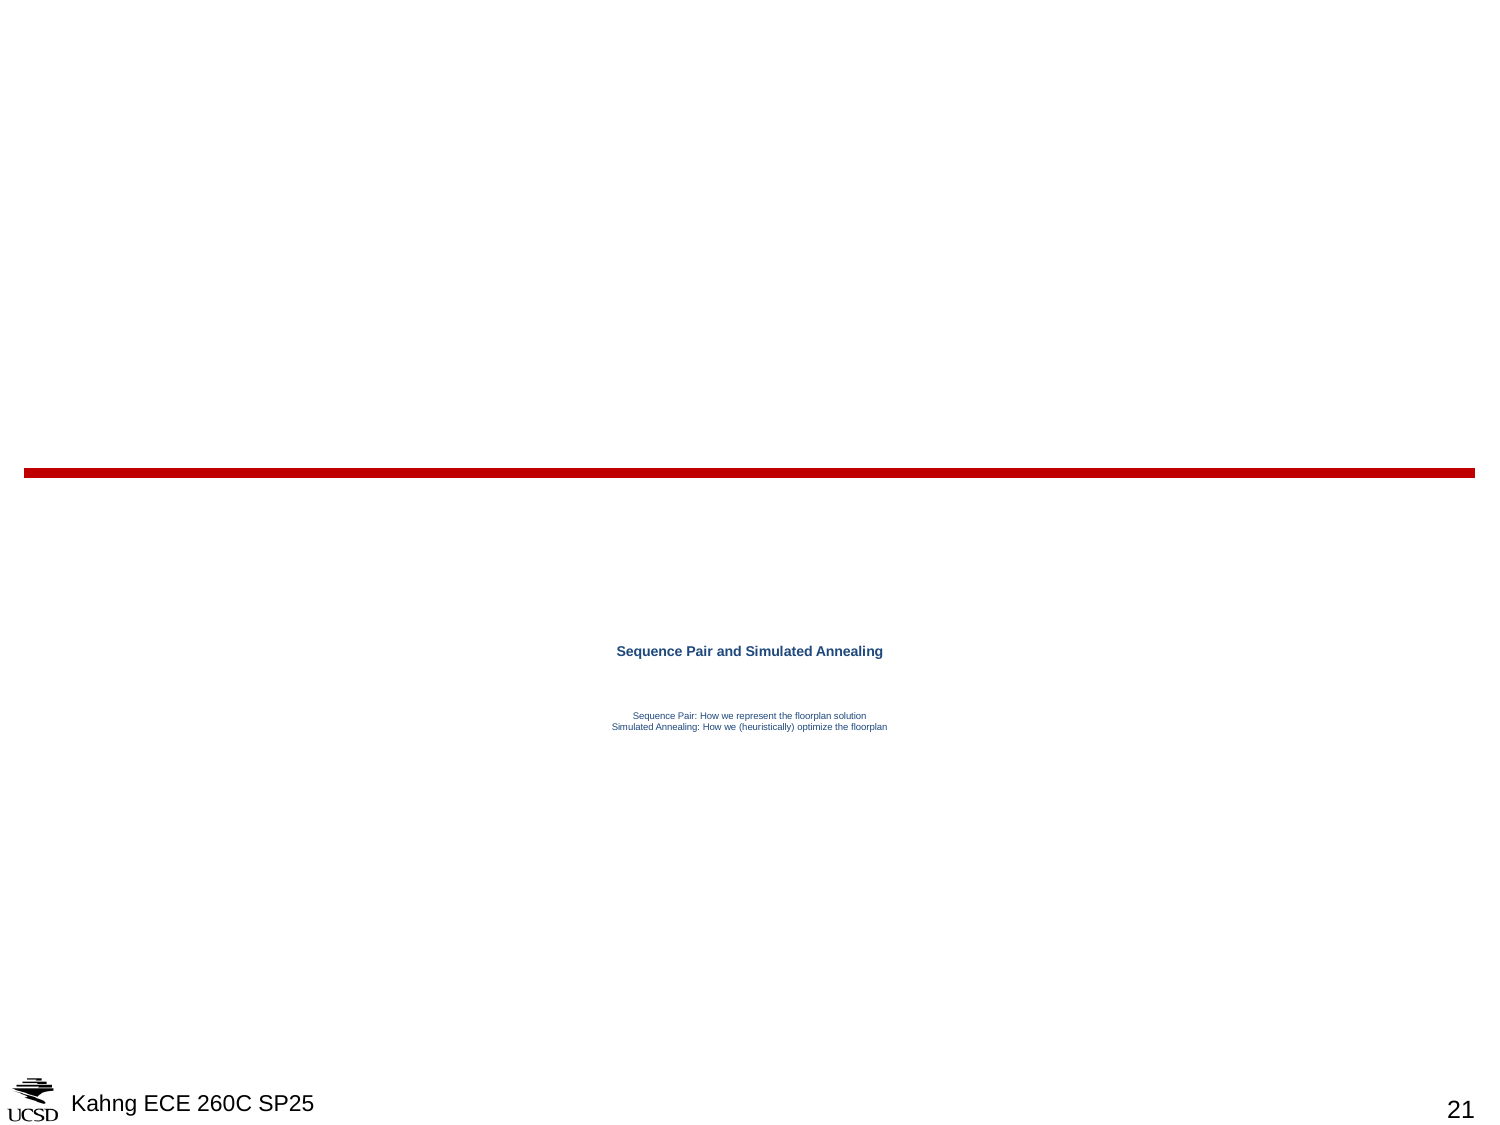

# Sequence Pair and Simulated Annealing Sequence Pair: How we represent the floorplan solution Simulated Annealing: How we (heuristically) optimize the floorplan
Kahng ECE 260C SP25